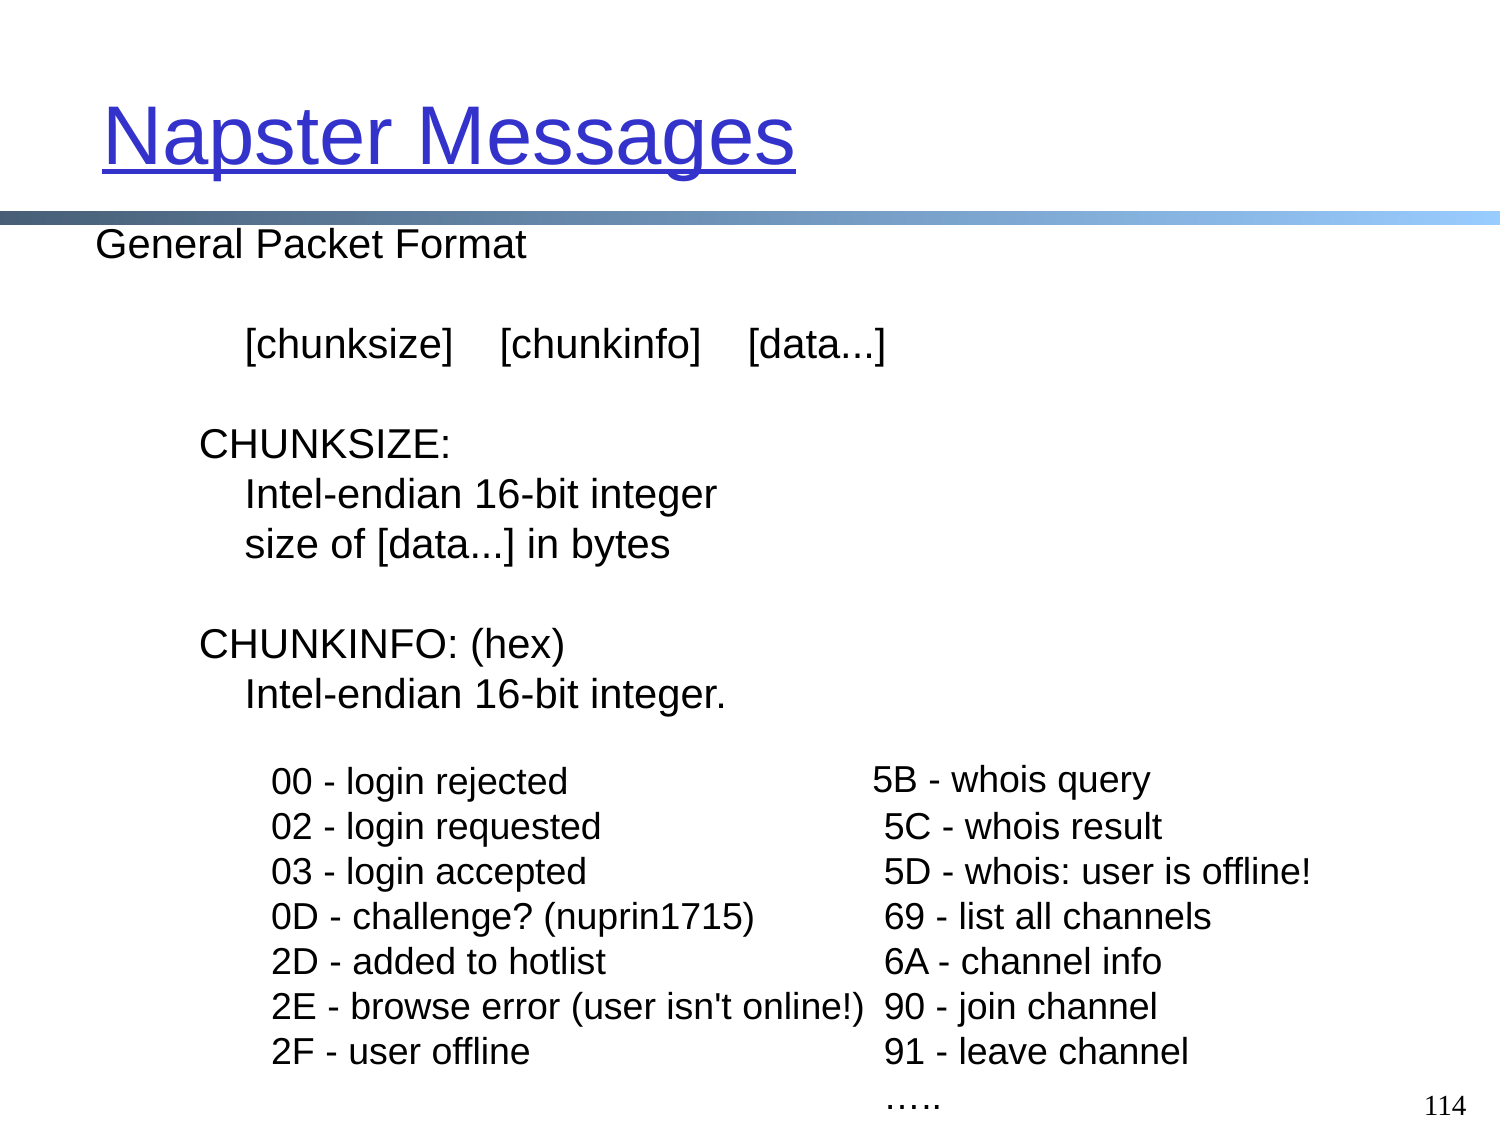

Napster Messages
General Packet Format

             [chunksize]    [chunkinfo]    [data...]

         CHUNKSIZE:
             Intel-endian 16-bit integer
             size of [data...] in bytes

         CHUNKINFO: (hex)
             Intel-endian 16-bit integer.

          5B - whois query
             5C - whois result
             5D - whois: user is offline!
             69 - list all channels
             6A - channel info
             90 - join channel
             91 - leave channel
             …..
             00 - login rejected
             02 - login requested
             03 - login accepted
             0D - challenge? (nuprin1715)
             2D - added to hotlist
             2E - browse error (user isn't online!)
             2F - user offline

114